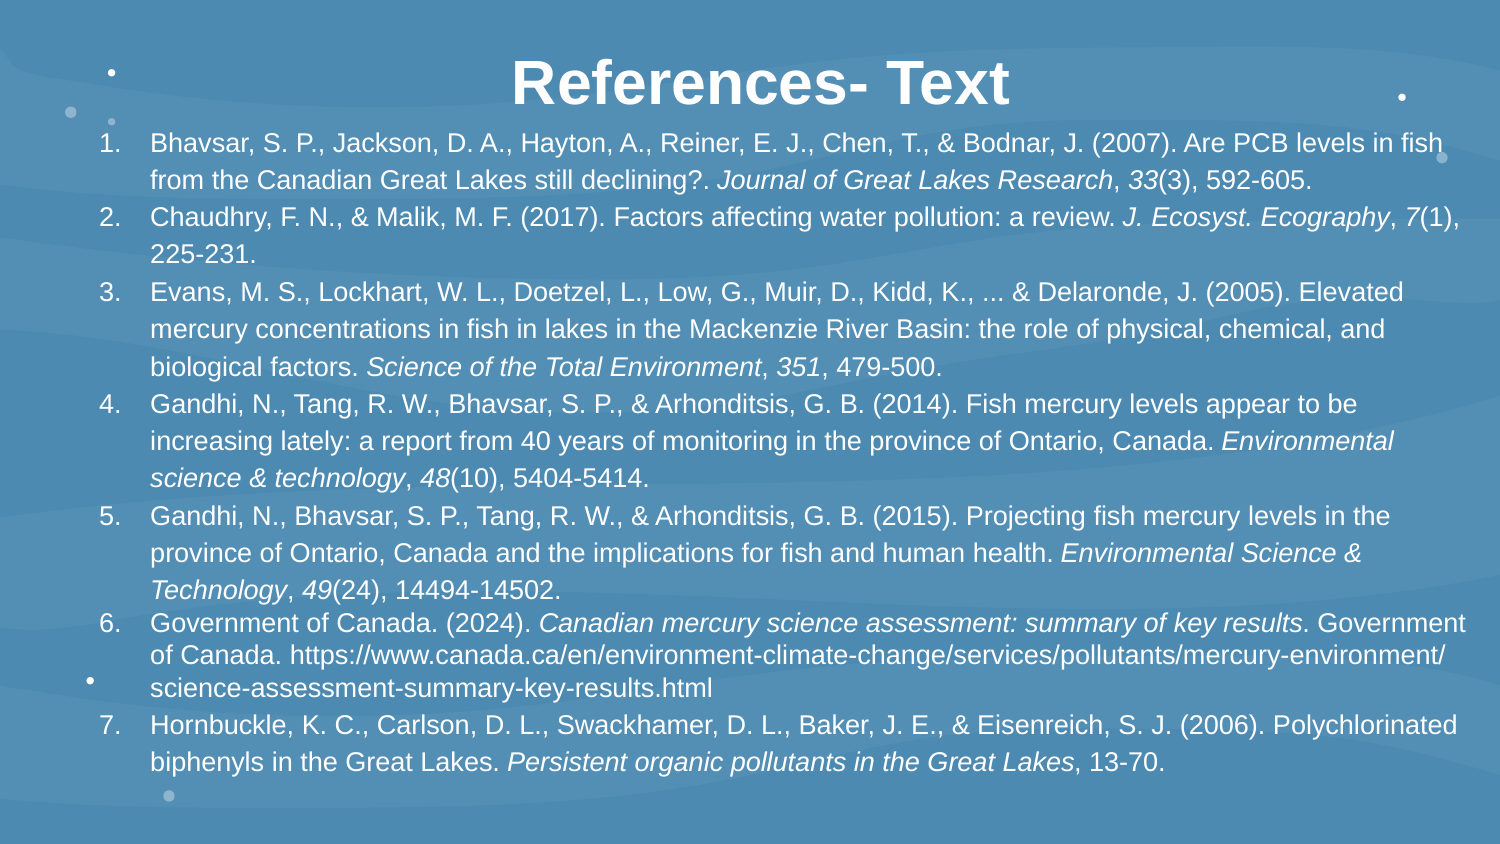

References- Text

Bhavsar, S. P., Jackson, D. A., Hayton, A., Reiner, E. J., Chen, T., & Bodnar, J. (2007). Are PCB levels in fish from the Canadian Great Lakes still declining?. Journal of Great Lakes Research, 33(3), 592-605.
Chaudhry, F. N., & Malik, M. F. (2017). Factors affecting water pollution: a review. J. Ecosyst. Ecography, 7(1), 225-231.
Evans, M. S., Lockhart, W. L., Doetzel, L., Low, G., Muir, D., Kidd, K., ... & Delaronde, J. (2005). Elevated mercury concentrations in fish in lakes in the Mackenzie River Basin: the role of physical, chemical, and biological factors. Science of the Total Environment, 351, 479-500.
Gandhi, N., Tang, R. W., Bhavsar, S. P., & Arhonditsis, G. B. (2014). Fish mercury levels appear to be increasing lately: a report from 40 years of monitoring in the province of Ontario, Canada. Environmental science & technology, 48(10), 5404-5414.
Gandhi, N., Bhavsar, S. P., Tang, R. W., & Arhonditsis, G. B. (2015). Projecting fish mercury levels in the province of Ontario, Canada and the implications for fish and human health. Environmental Science & Technology, 49(24), 14494-14502.
Government of Canada. (2024). Canadian mercury science assessment: summary of key results. Government of Canada. https://www.canada.ca/en/environment-climate-change/services/pollutants/mercury-environment/science-assessment-summary-key-results.html
Hornbuckle, K. C., Carlson, D. L., Swackhamer, D. L., Baker, J. E., & Eisenreich, S. J. (2006). Polychlorinated biphenyls in the Great Lakes. Persistent organic pollutants in the Great Lakes, 13-70.